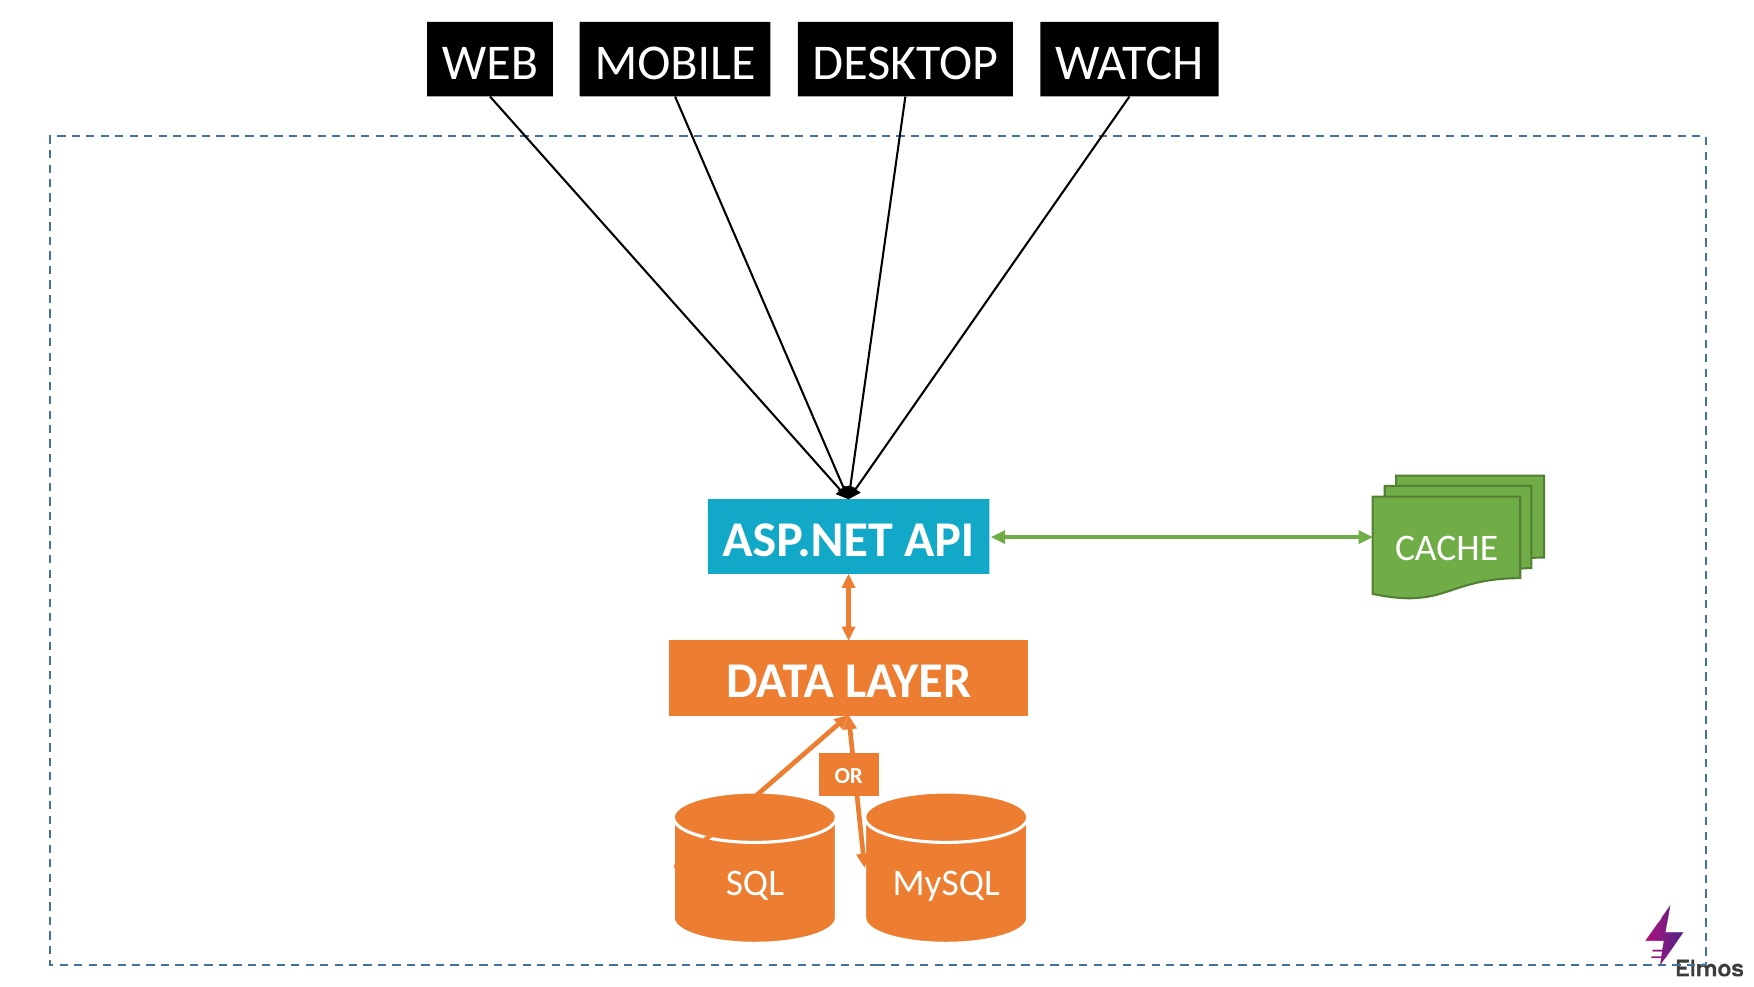

WATCH
WEB
MOBILE
DESKTOP

CACHE
ASP.NET API
DATA LAYER
OR
SQL
MySQL